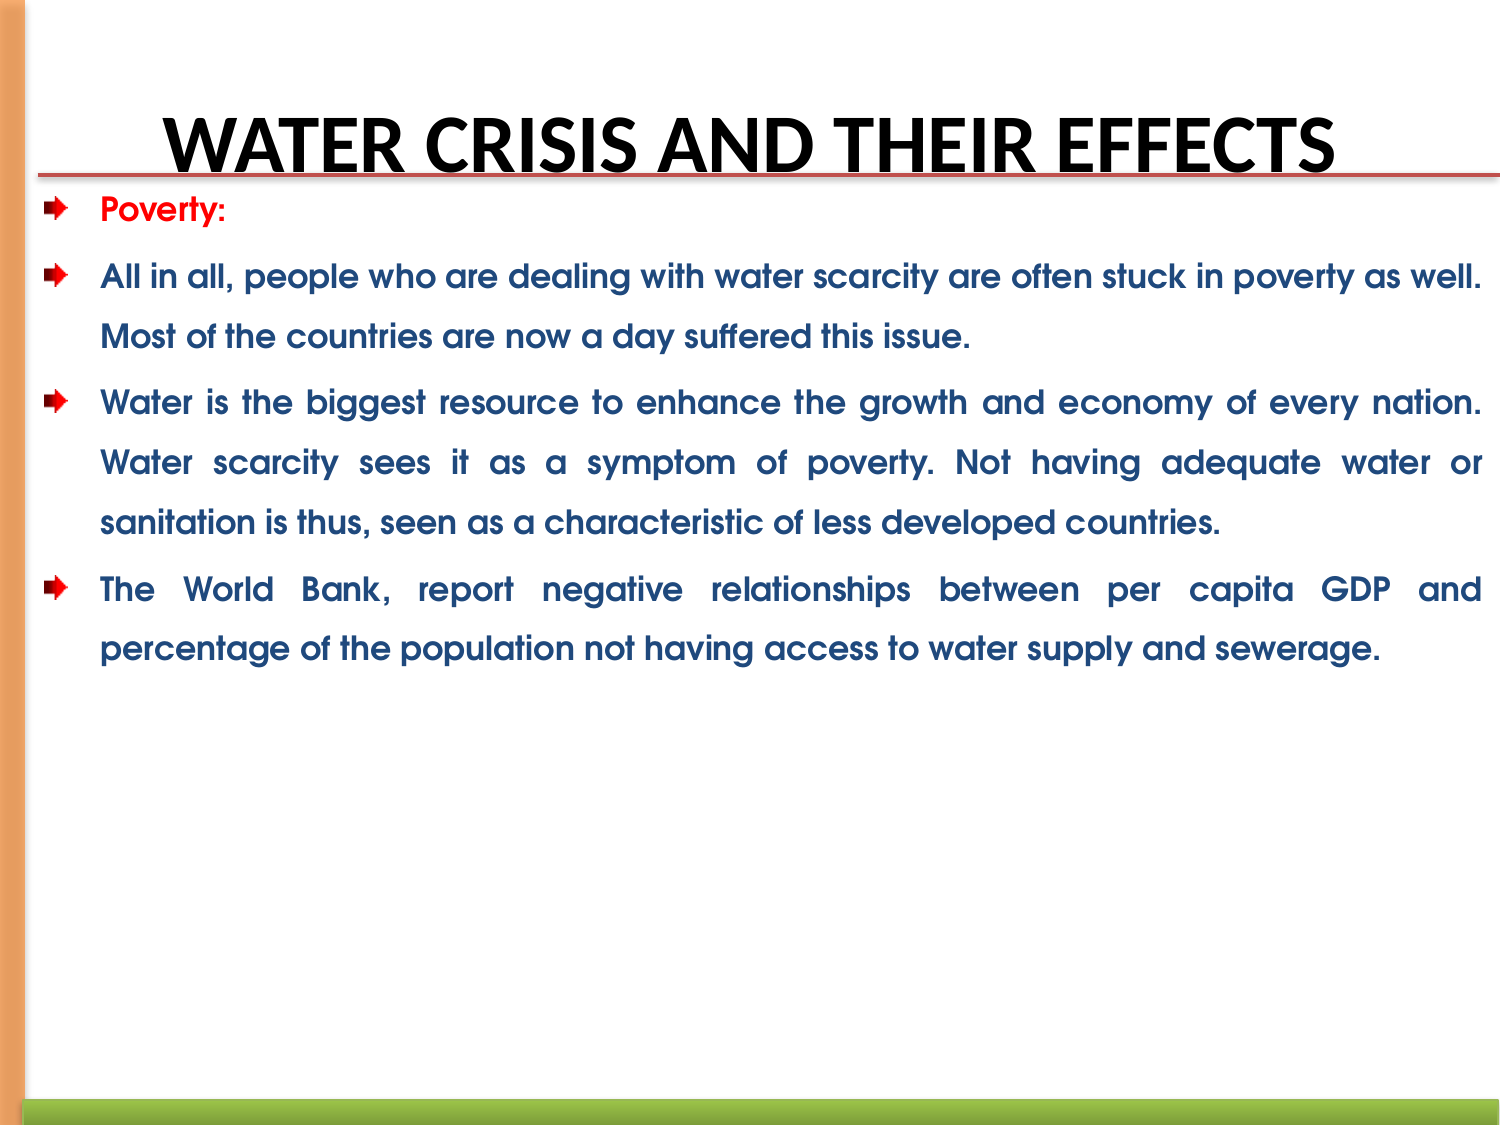

# WATER CRISIS AND THEIR EFFECTS
Poverty:
All in all, people who are dealing with water scarcity are often stuck in poverty as well. Most of the countries are now a day suffered this issue.
Water is the biggest resource to enhance the growth and economy of every nation. Water scarcity sees it as a symptom of poverty. Not having adequate water or sanitation is thus, seen as a characteristic of less developed countries.
The World Bank, report negative relationships between per capita GDP and percentage of the population not having access to water supply and sewerage.